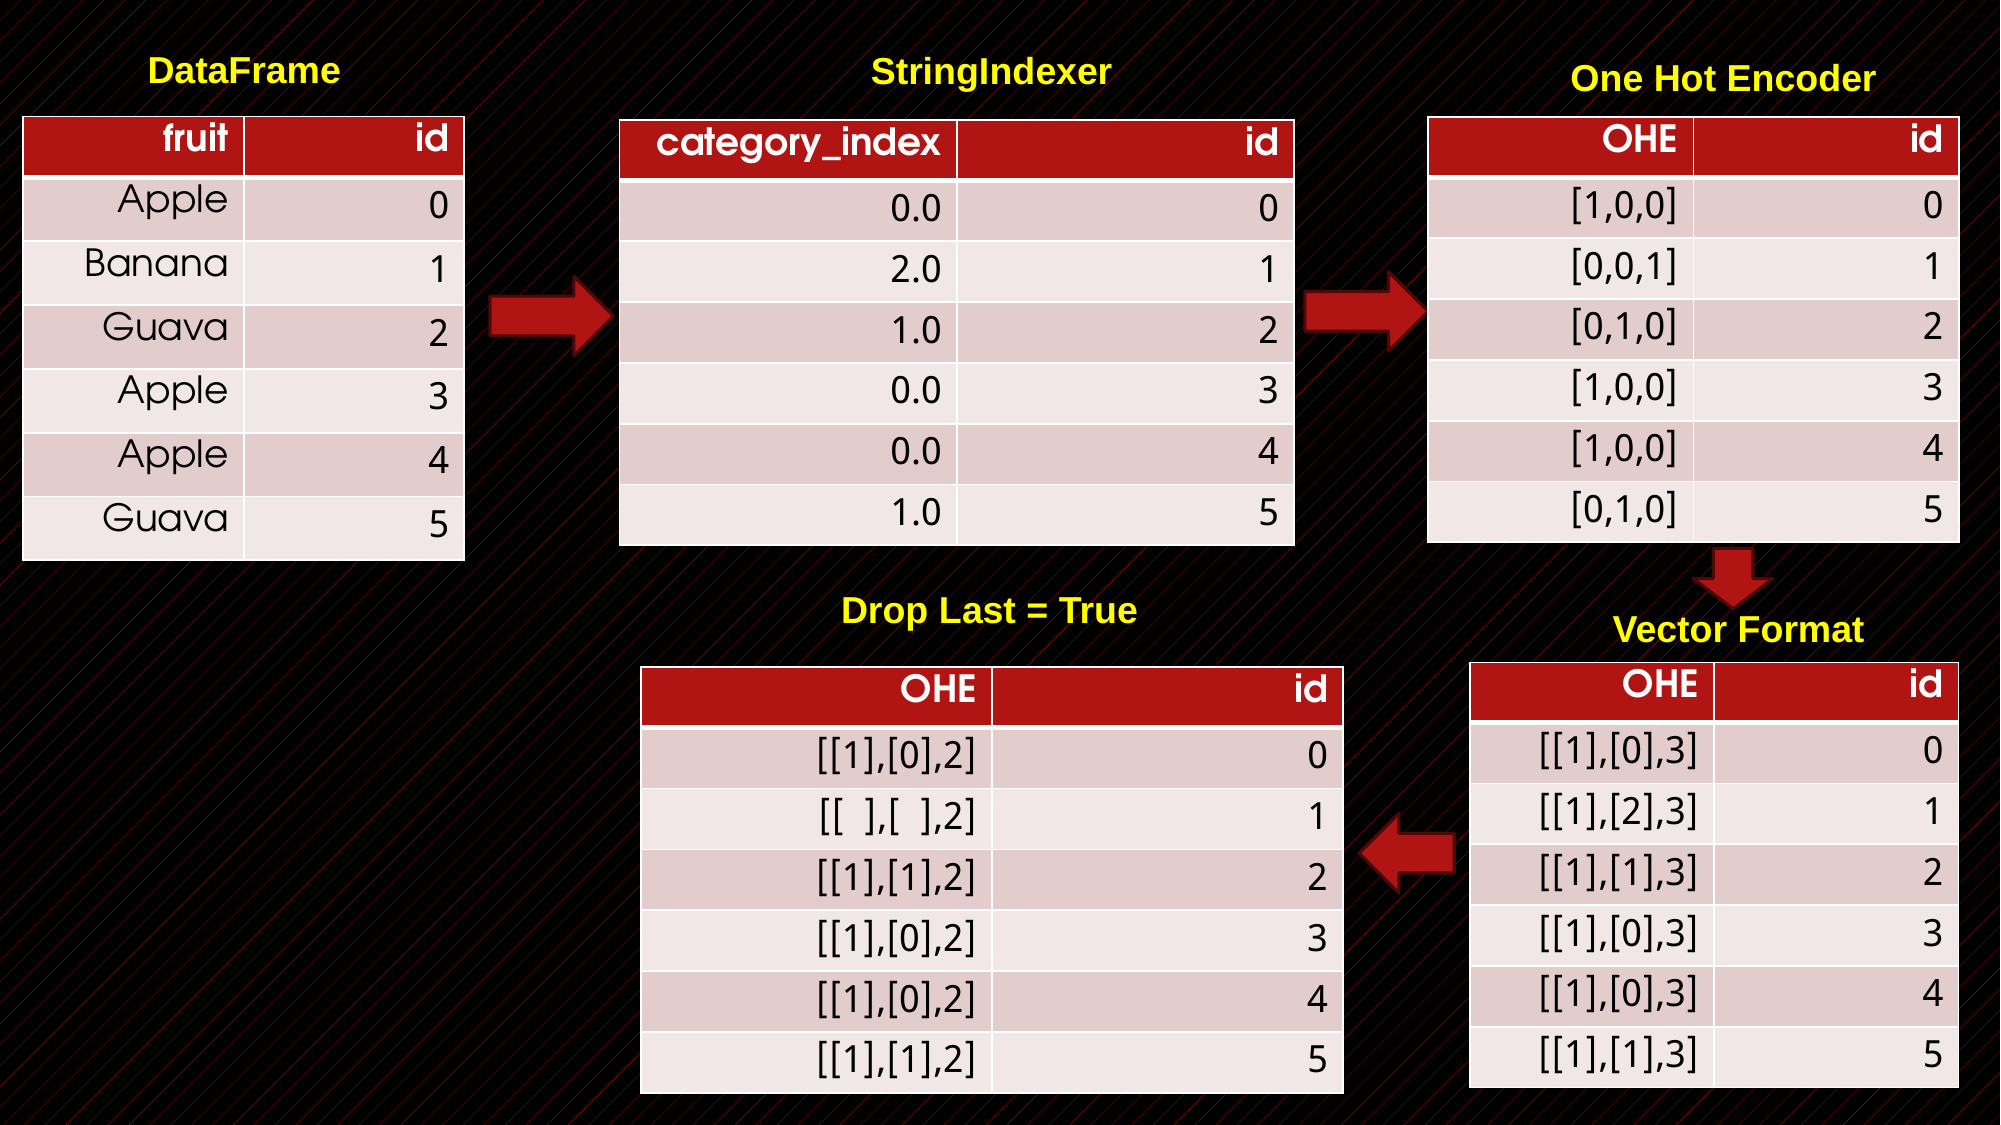

DataFrame
StringIndexer
One Hot Encoder
| fruit | id |
| --- | --- |
| Apple | 0 |
| Banana | 1 |
| Guava | 2 |
| Apple | 3 |
| Apple | 4 |
| Guava | 5 |
| OHE | id |
| --- | --- |
| [1,0,0] | 0 |
| [0,0,1] | 1 |
| [0,1,0] | 2 |
| [1,0,0] | 3 |
| [1,0,0] | 4 |
| [0,1,0] | 5 |
| category\_index | id |
| --- | --- |
| 0.0 | 0 |
| 2.0 | 1 |
| 1.0 | 2 |
| 0.0 | 3 |
| 0.0 | 4 |
| 1.0 | 5 |

Drop Last = True
Vector Format
| OHE | id |
| --- | --- |
| [3,[0],[1]] | 0 |
| [3,[2],[1]] | 1 |
| [3,[1],[1]] | 2 |
| [3,[0],[1]] | 3 |
| [3,[0],[1]] | 4 |
| [3,[1],[1]] | 5 |
| OHE | id |
| --- | --- |
| [2,[0],[1]] | 0 |
| [2,[ ],[ ]] | 1 |
| [2,[1],[1]] | 2 |
| [2,[0],[1]] | 3 |
| [2,[0],[1]] | 4 |
| [2,[1],[1]] | 5 |